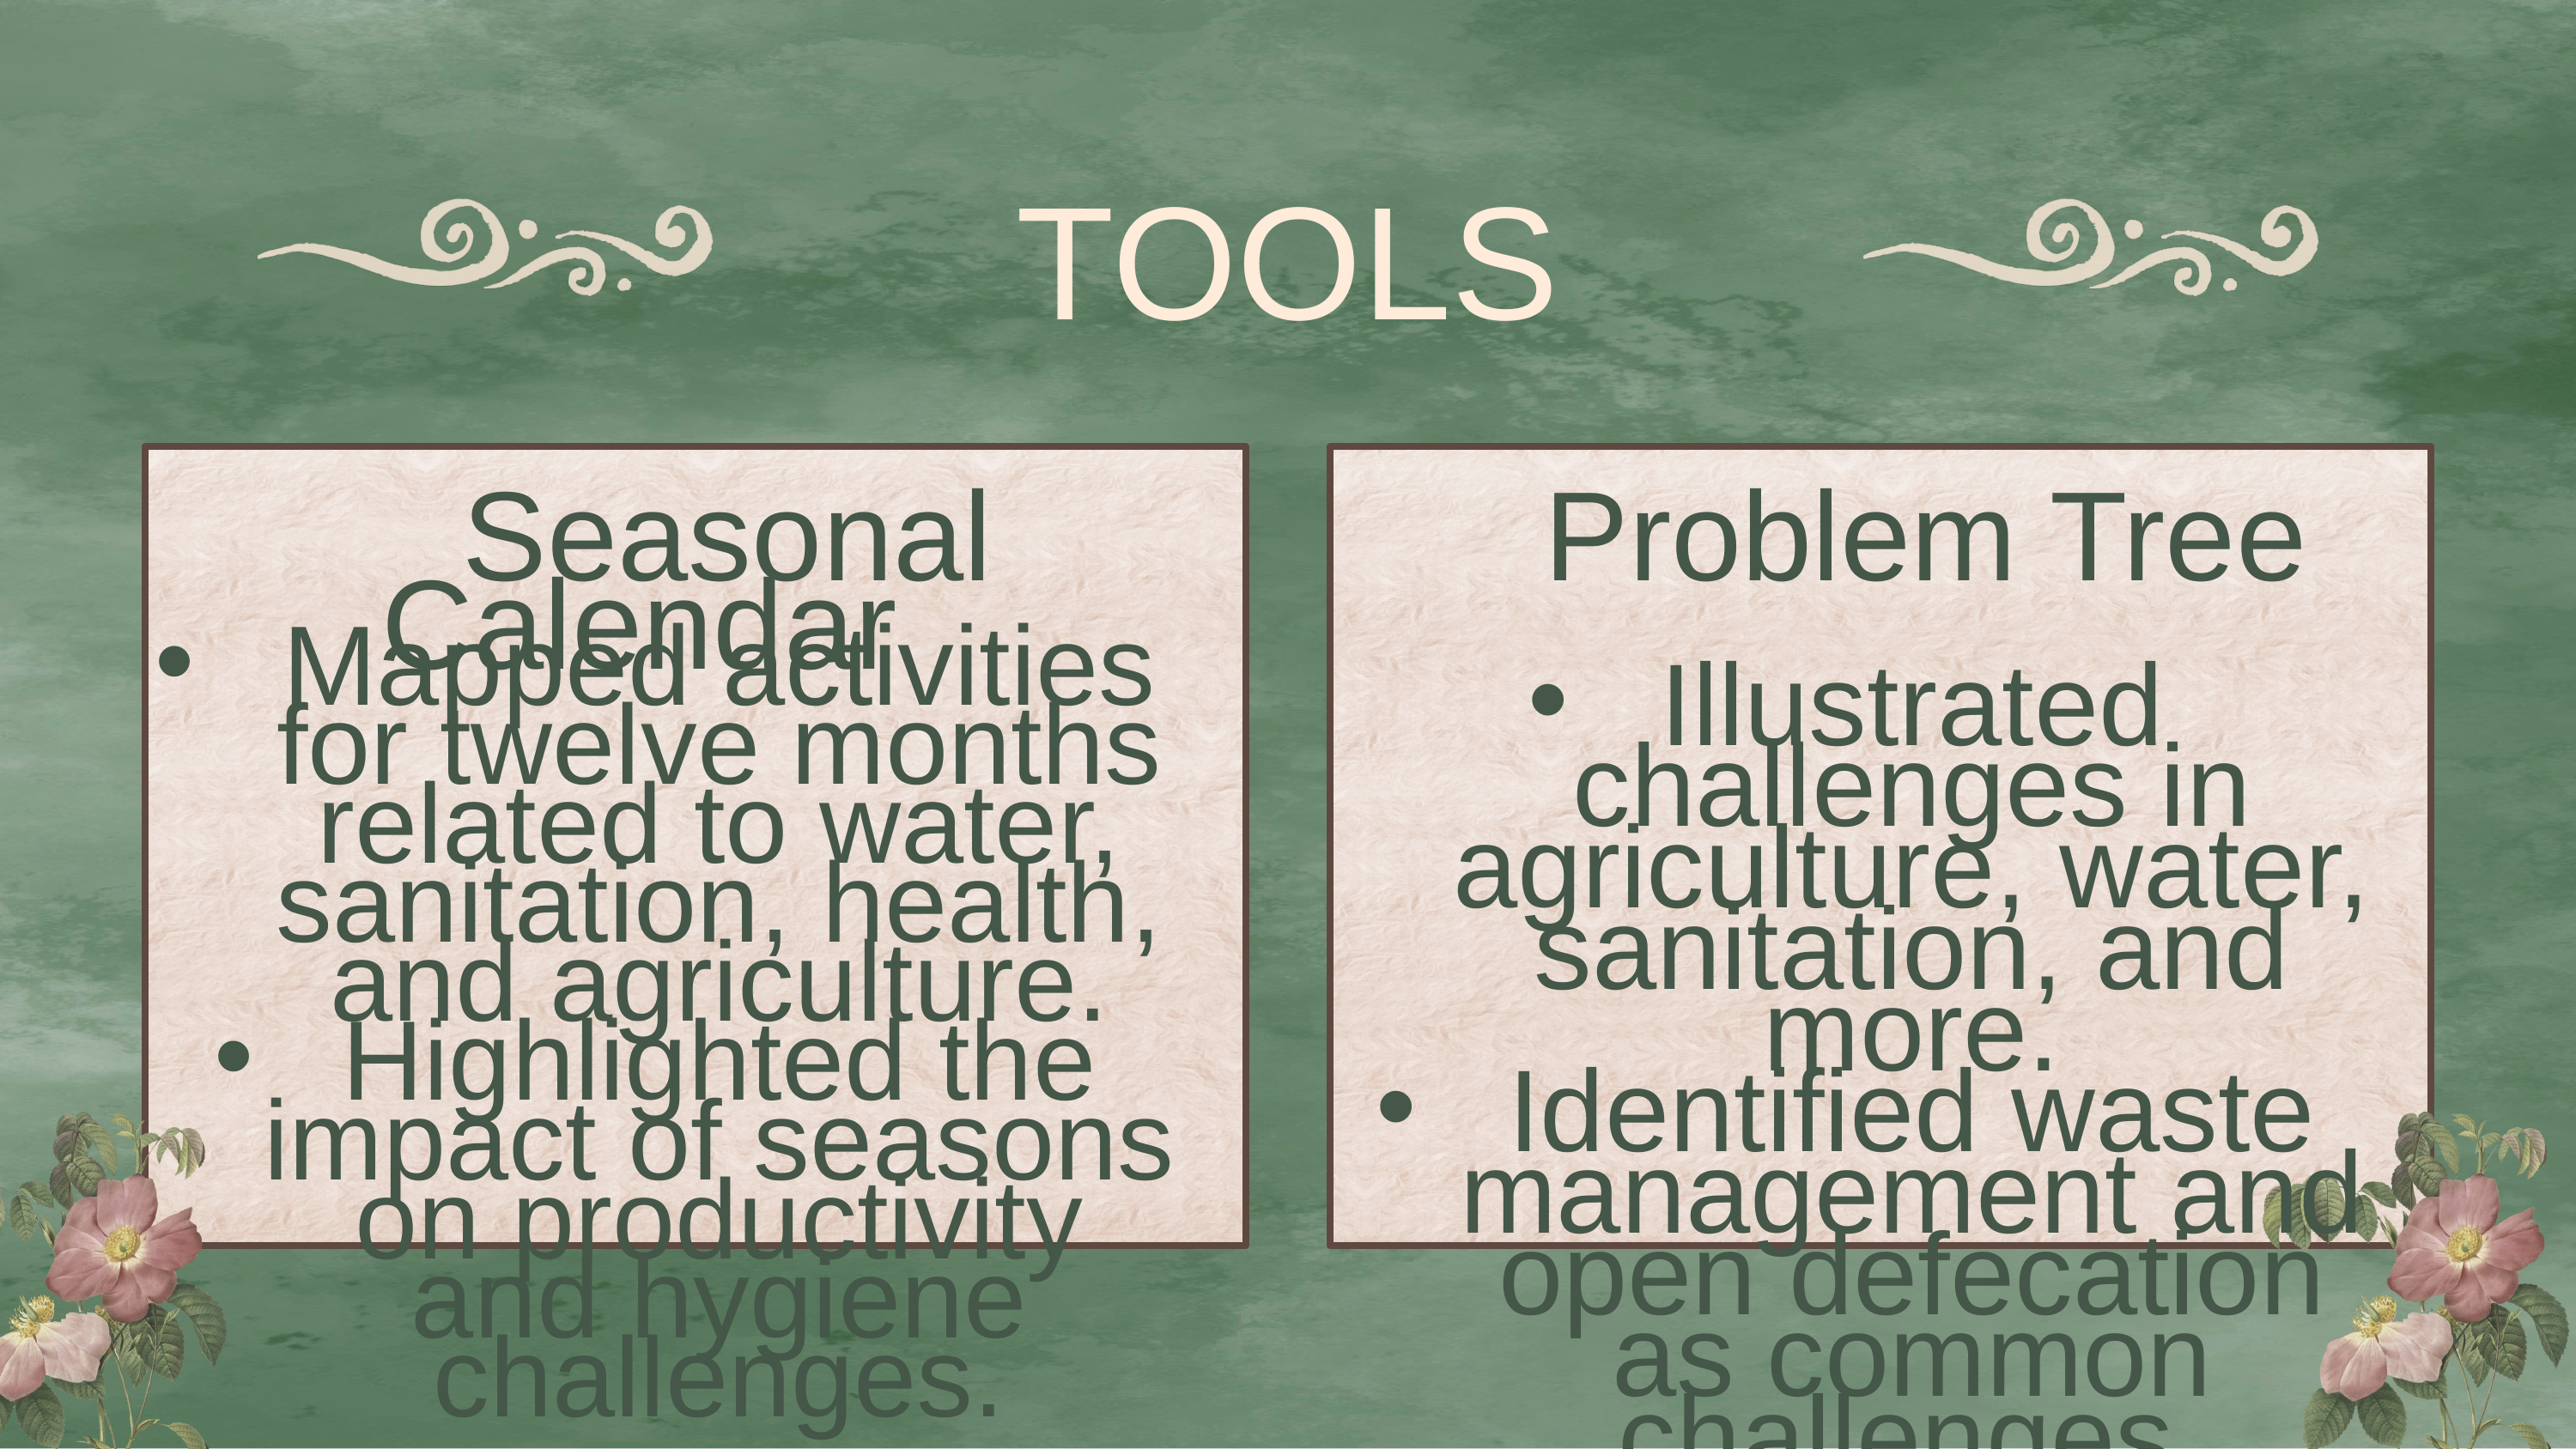

TOOLS

     Seasonal Calendar

            Problem Tree

Illustrated challenges in agriculture, water, sanitation, and more.
Identified waste management and open defecation as common challenges.

Mapped activities for twelve months related to water, sanitation, health, and agriculture.
Highlighted the impact of seasons on productivity and hygiene challenges.